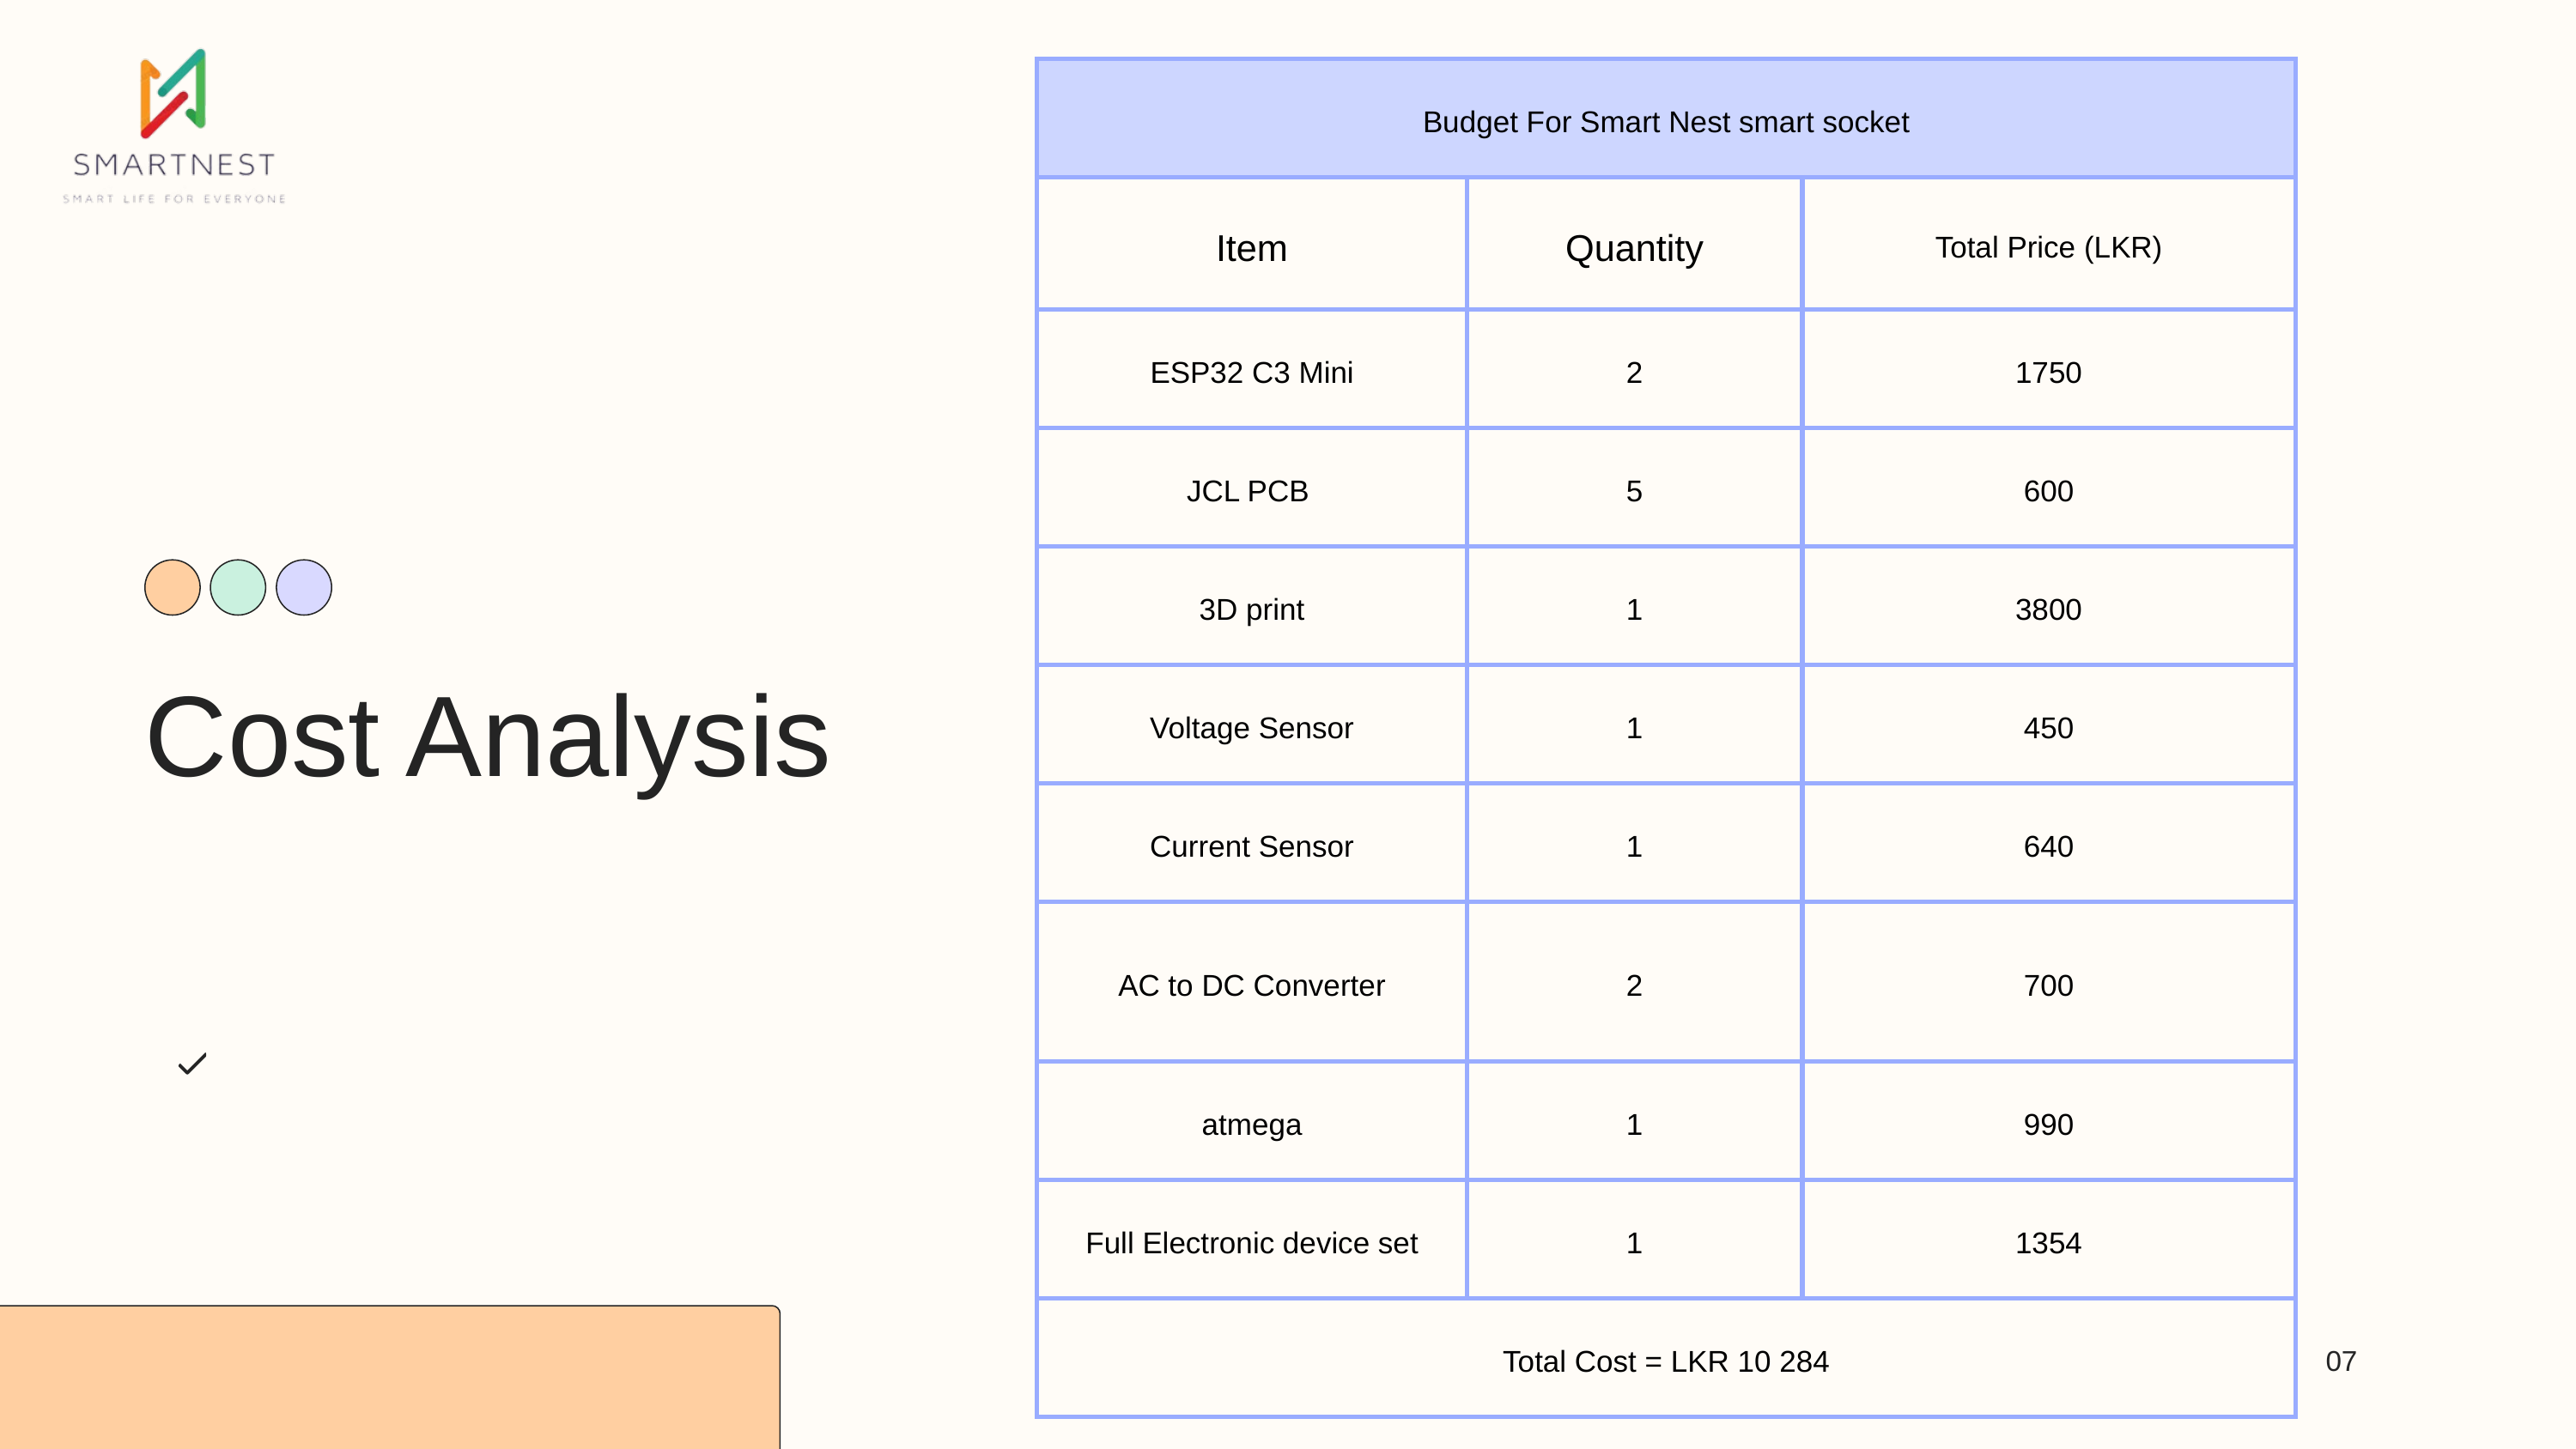

| Budget For Smart Nest smart socket | Budget For Smart Nest smart socket | Budget For Smart Nest smart socket |
| --- | --- | --- |
| Item | Quantity | Total Price (LKR) |
| ESP32 C3 Mini | 2 | 1750 |
| JCL PCB | 5 | 600 |
| 3D print | 1 | 3800 |
| Voltage Sensor | 1 | 450 |
| Current Sensor | 1 | 640 |
| AC to DC Converter | 2 | 700 |
| atmega | 1 | 990 |
| Full Electronic device set | 1 | 1354 |
| Total Cost = LKR 10 284 | Total Cost = LKR 10 284 | Total Cost = LKR 10 284 |

Cost Analysis

07